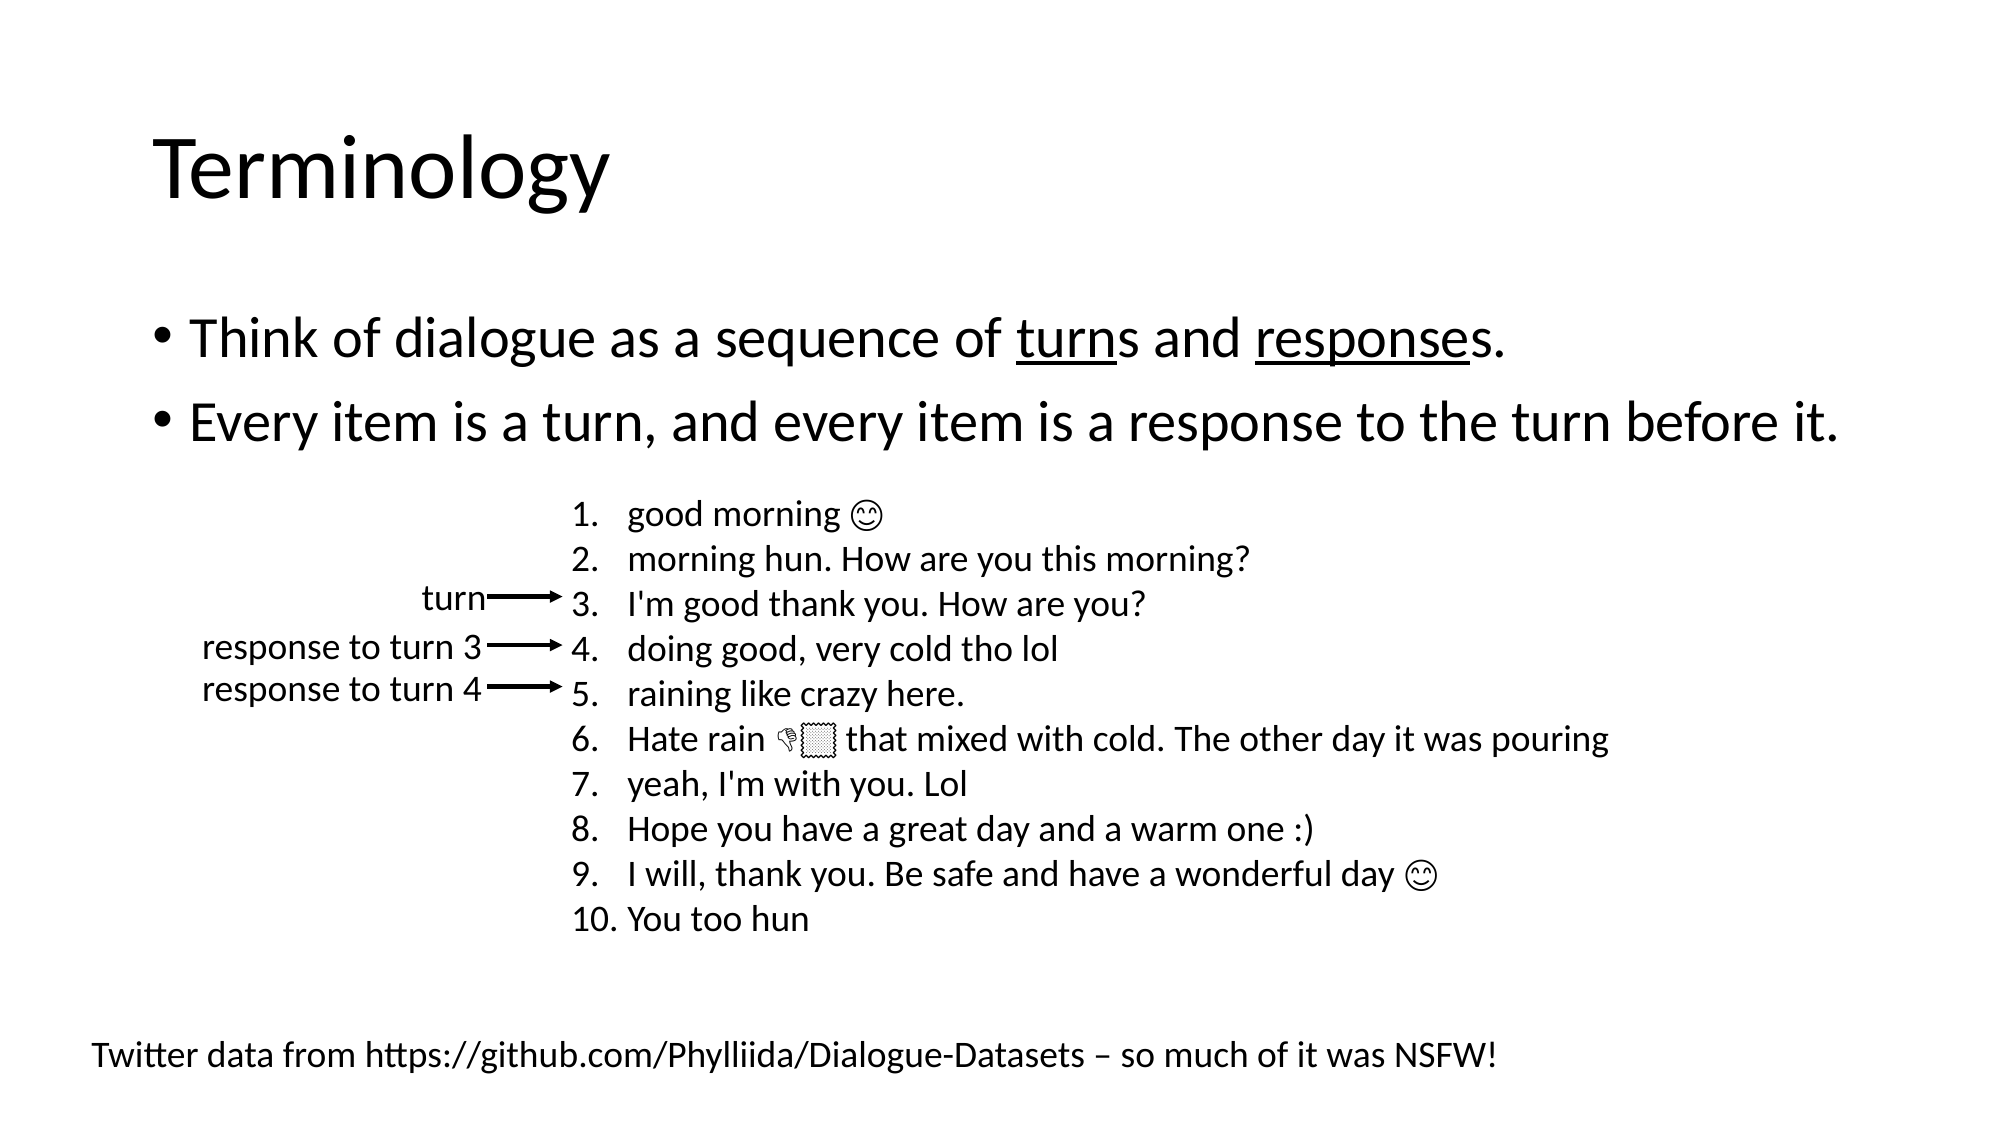

# Terminology
Think of dialogue as a sequence of turns and responses.
Every item is a turn, and every item is a response to the turn before it.
good morning 😊
morning hun. How are you this morning?
I'm good thank you. How are you?
doing good, very cold tho lol
raining like crazy here.
Hate rain 👎🏻 that mixed with cold. The other day it was pouring
yeah, I'm with you. Lol
Hope you have a great day and a warm one :)
I will, thank you. Be safe and have a wonderful day 😊
You too hun
turn
response to turn 3
response to turn 4
Twitter data from https://github.com/Phylliida/Dialogue-Datasets – so much of it was NSFW!